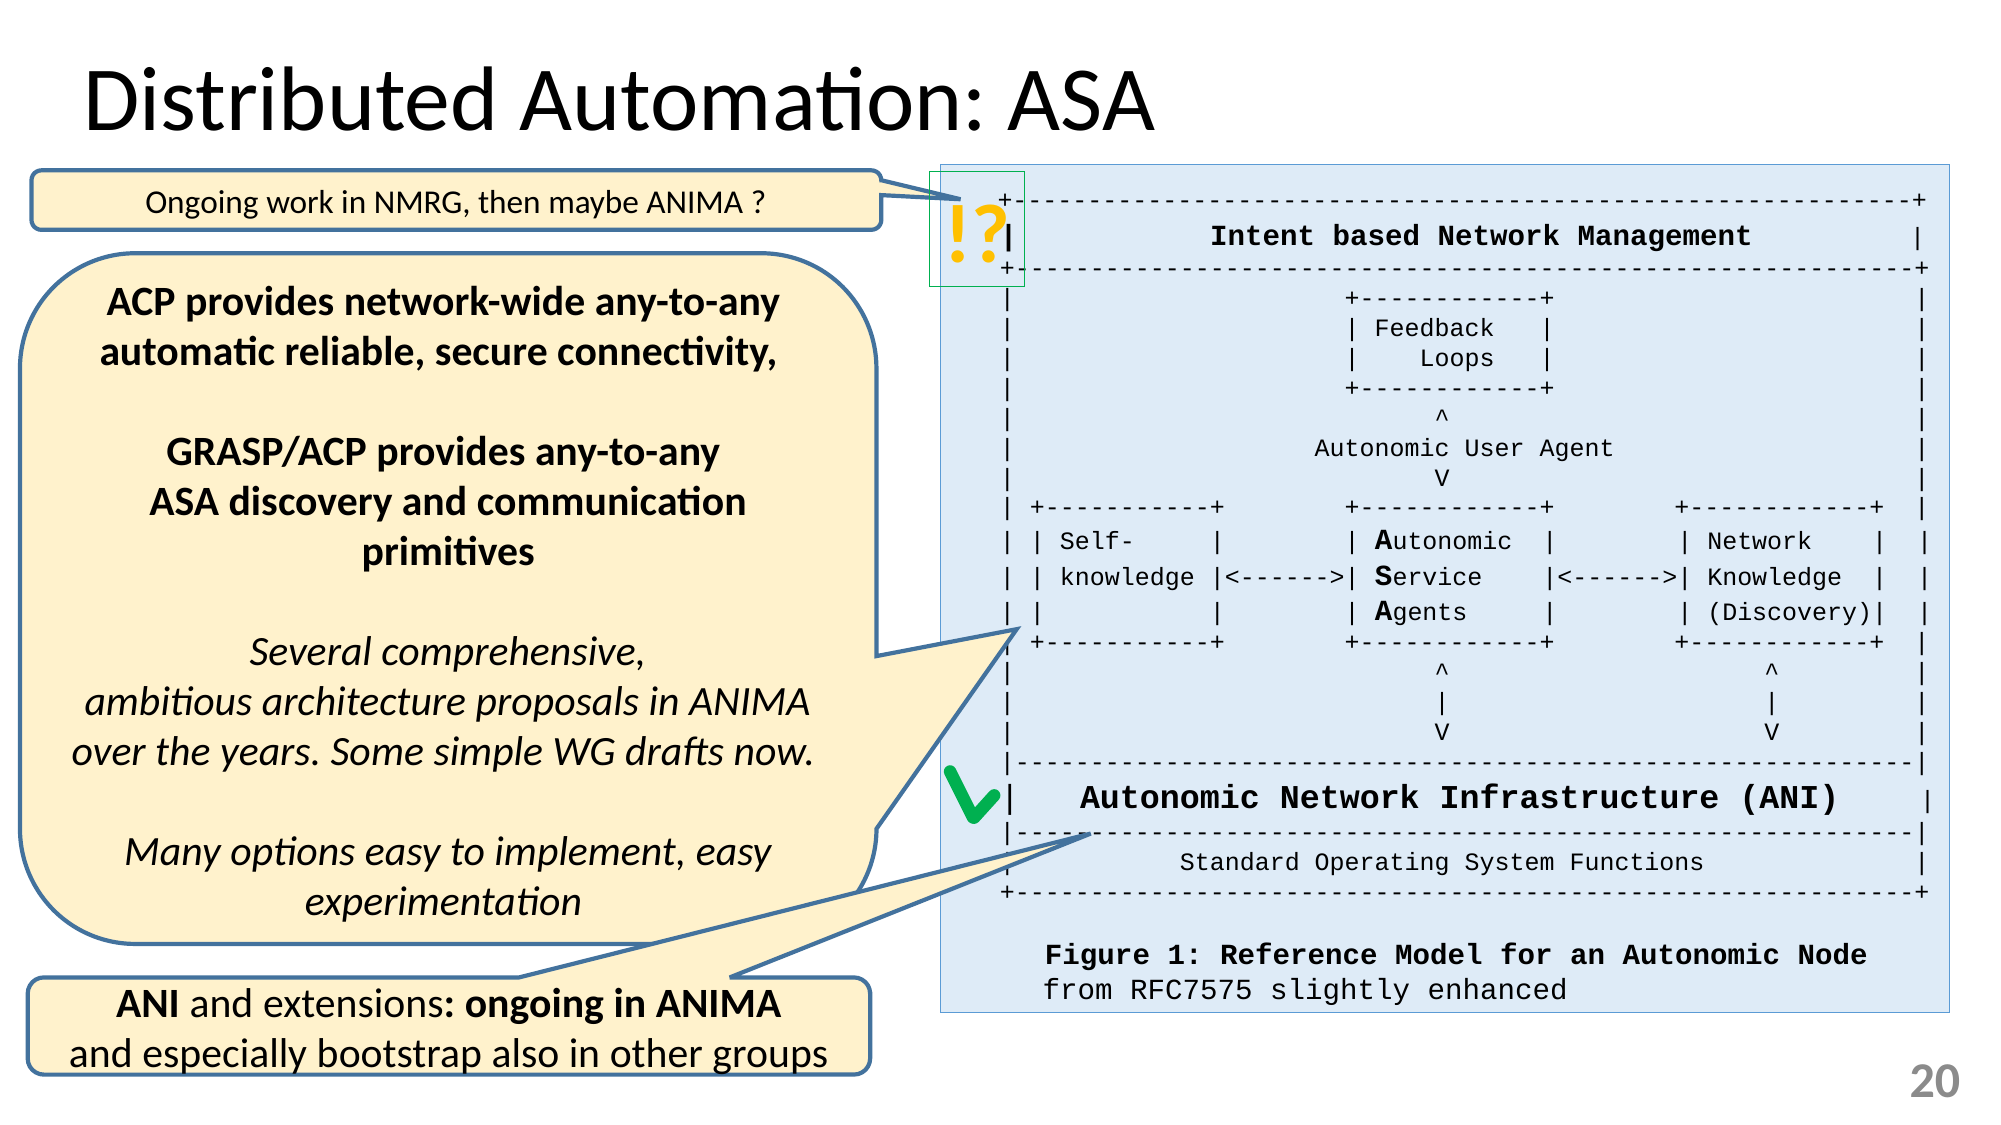

Distributed Automation: ASA
     +------------------------------------------------------------+
   |           Intent based Network Management         |
   +------------------------------------------------------------+
   |                      +------------+                        |
   |                      | Feedback   |                        |
   |                      |    Loops   |                        |
   |                      +------------+                        |
   |                            ^                               |
   |                    Autonomic User Agent                    |
   |                            V                               |
   | +-----------+        +------------+        +------------+  |
   | | Self-     |        | Autonomic  |        | Network    |  |
   | | knowledge |<------>| Service    |<------>| Knowledge  |  |
   | |           |        | Agents     |        | (Discovery)|  |
   | +-----------+        +------------+        +------------+  |
   |                            ^                     ^         |
   |                            |                     |         |
   |                            V                     V         |
   |------------------------------------------------------------|
   |   Autonomic Network Infrastructure (ANI)    |
   |------------------------------------------------------------|
   |           Standard Operating System Functions              |
   +------------------------------------------------------------+

      Figure 1: Reference Model for an Autonomic Node
     from RFC7575 slightly enhanced
Ongoing work in NMRG, then maybe ANIMA ?
!?
ACP provides network-wide any-to-any
automatic reliable, secure connectivity,

GRASP/ACP provides any-to-any
ASA discovery and communication primitives

Several comprehensive,
ambitious architecture proposals in ANIMA over the years. Some simple WG drafts now.

Many options easy to implement, easy experimentation

ANI and extensions: ongoing in ANIMA
and especially bootstrap also in other groups
20